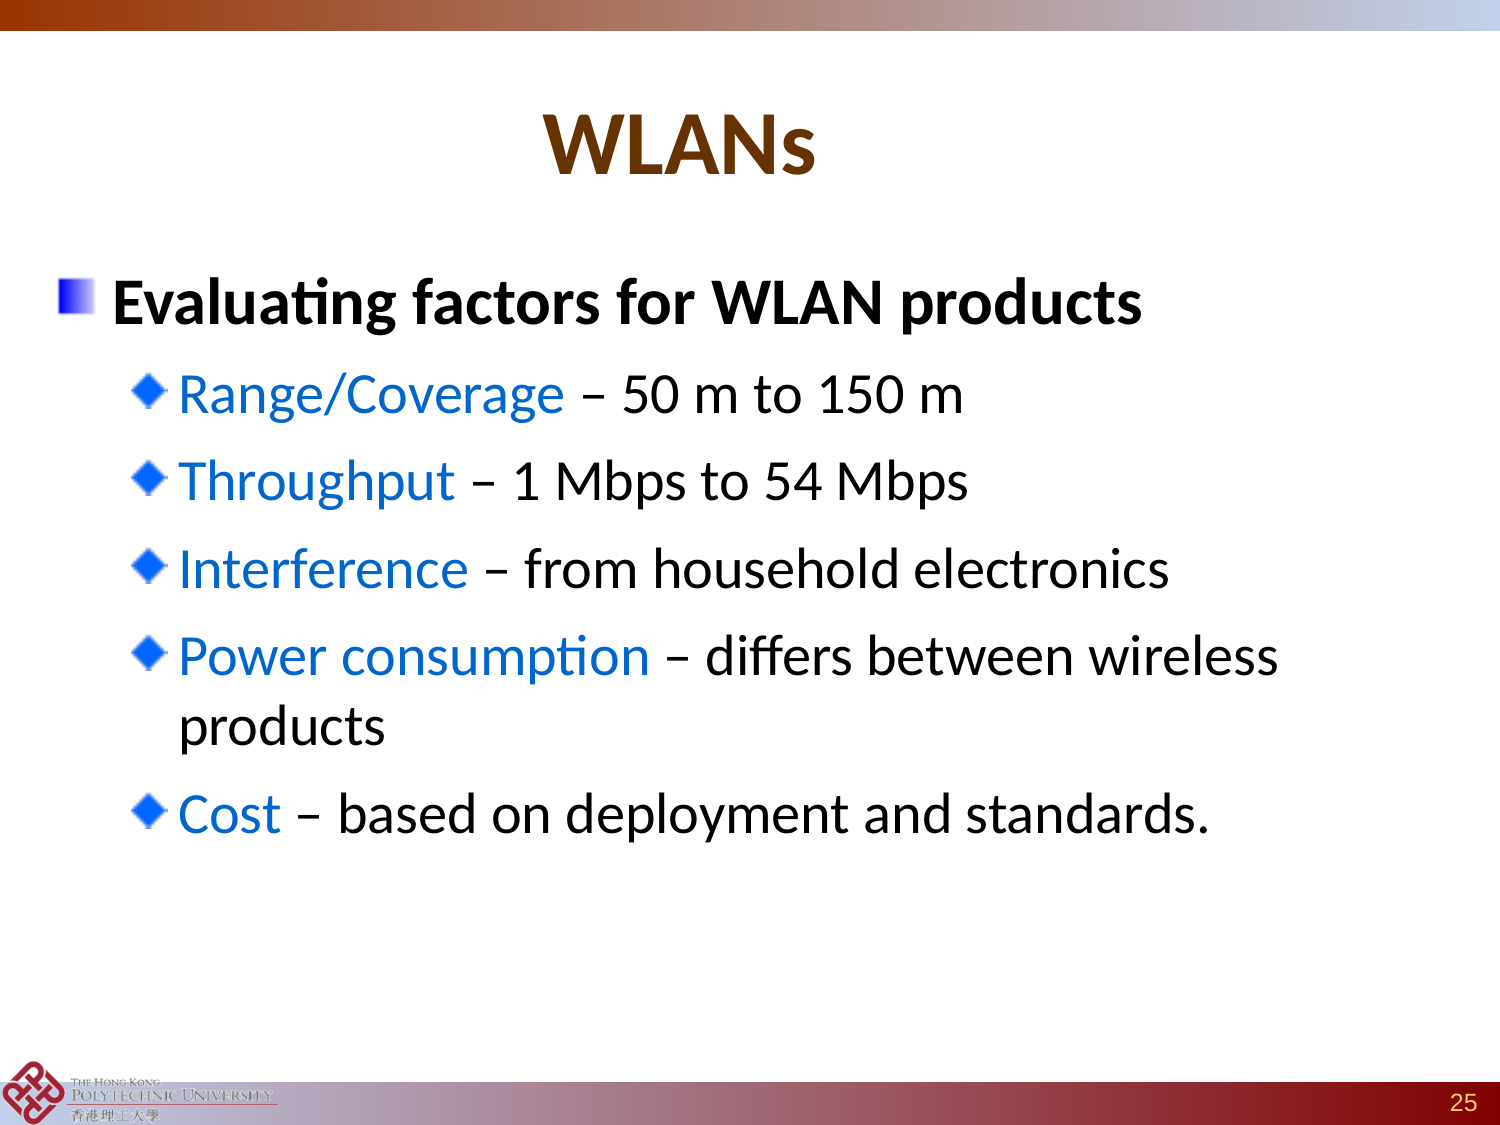

# WLANs
Evaluating factors for WLAN products
Range/Coverage – 50 m to 150 m
Throughput – 1 Mbps to 54 Mbps
Interference – from household electronics
Power consumption – differs between wireless products
Cost – based on deployment and standards.